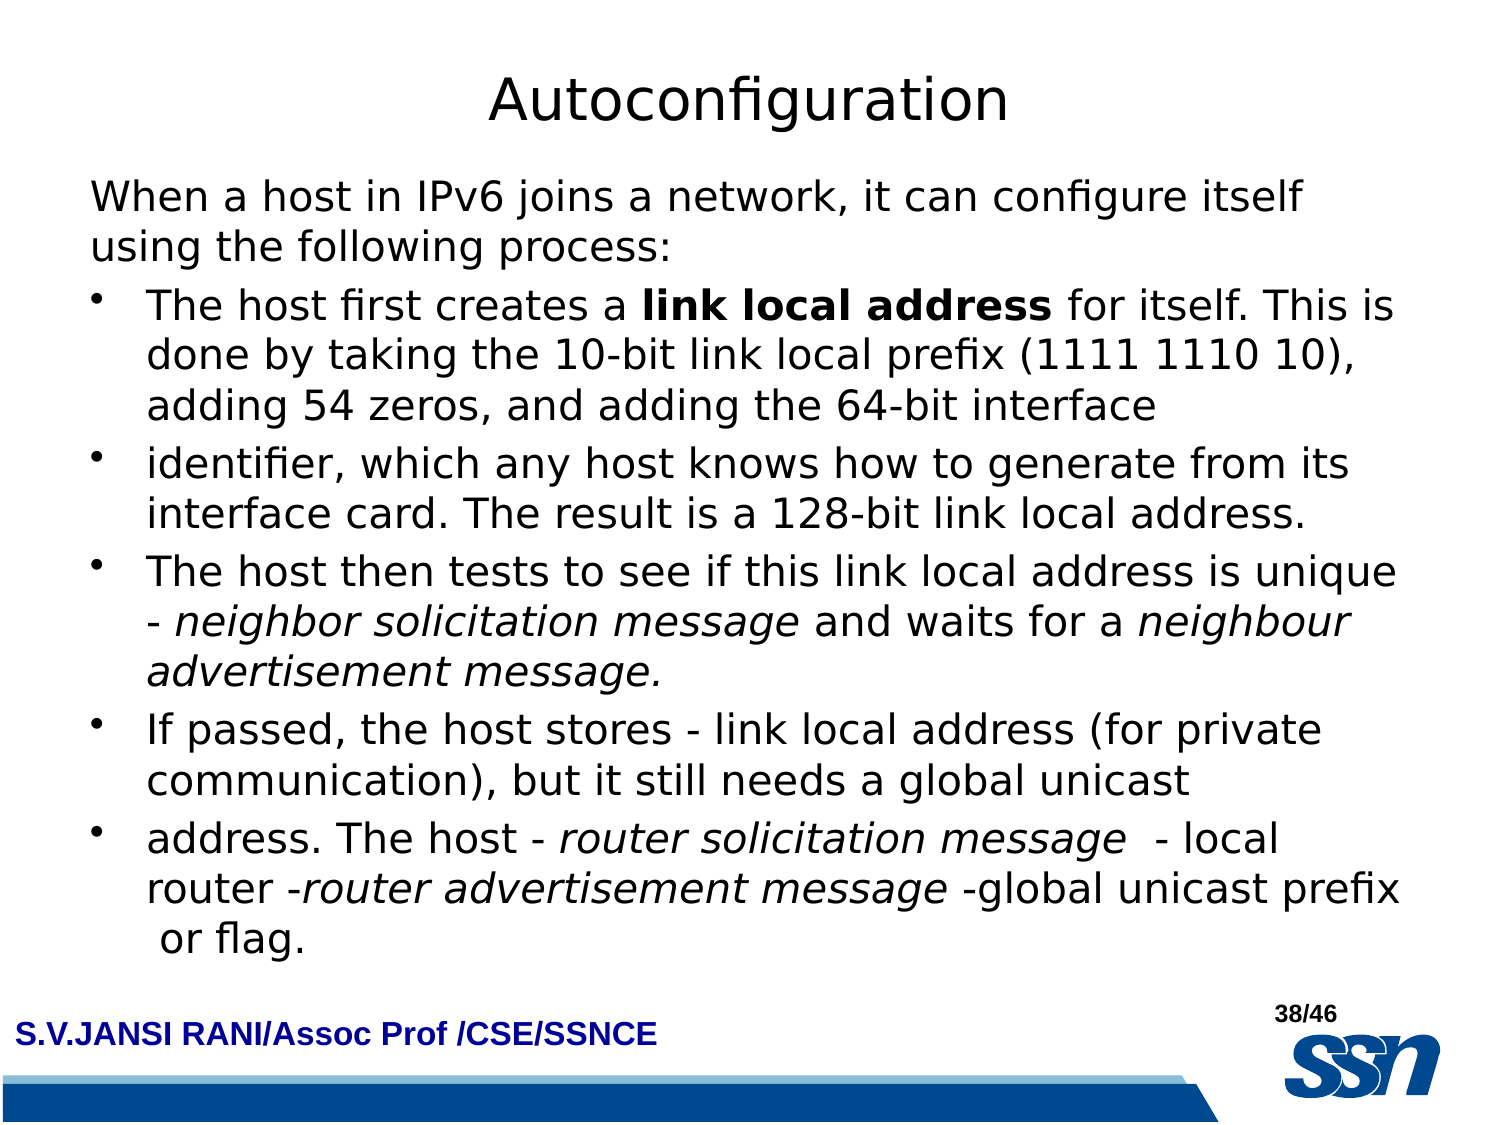

# Autoconfiguration
When a host in IPv6 joins a network, it can configure itself using the following process:
The host first creates a link local address for itself. This is done by taking the 10-bit link local prefix (1111 1110 10), adding 54 zeros, and adding the 64-bit interface
identifier, which any host knows how to generate from its interface card. The result is a 128-bit link local address.
The host then tests to see if this link local address is unique - neighbor solicitation message and waits for a neighbour advertisement message.
If passed, the host stores - link local address (for private communication), but it still needs a global unicast
address. The host - router solicitation message  - local router -router advertisement message -global unicast prefix  or flag.